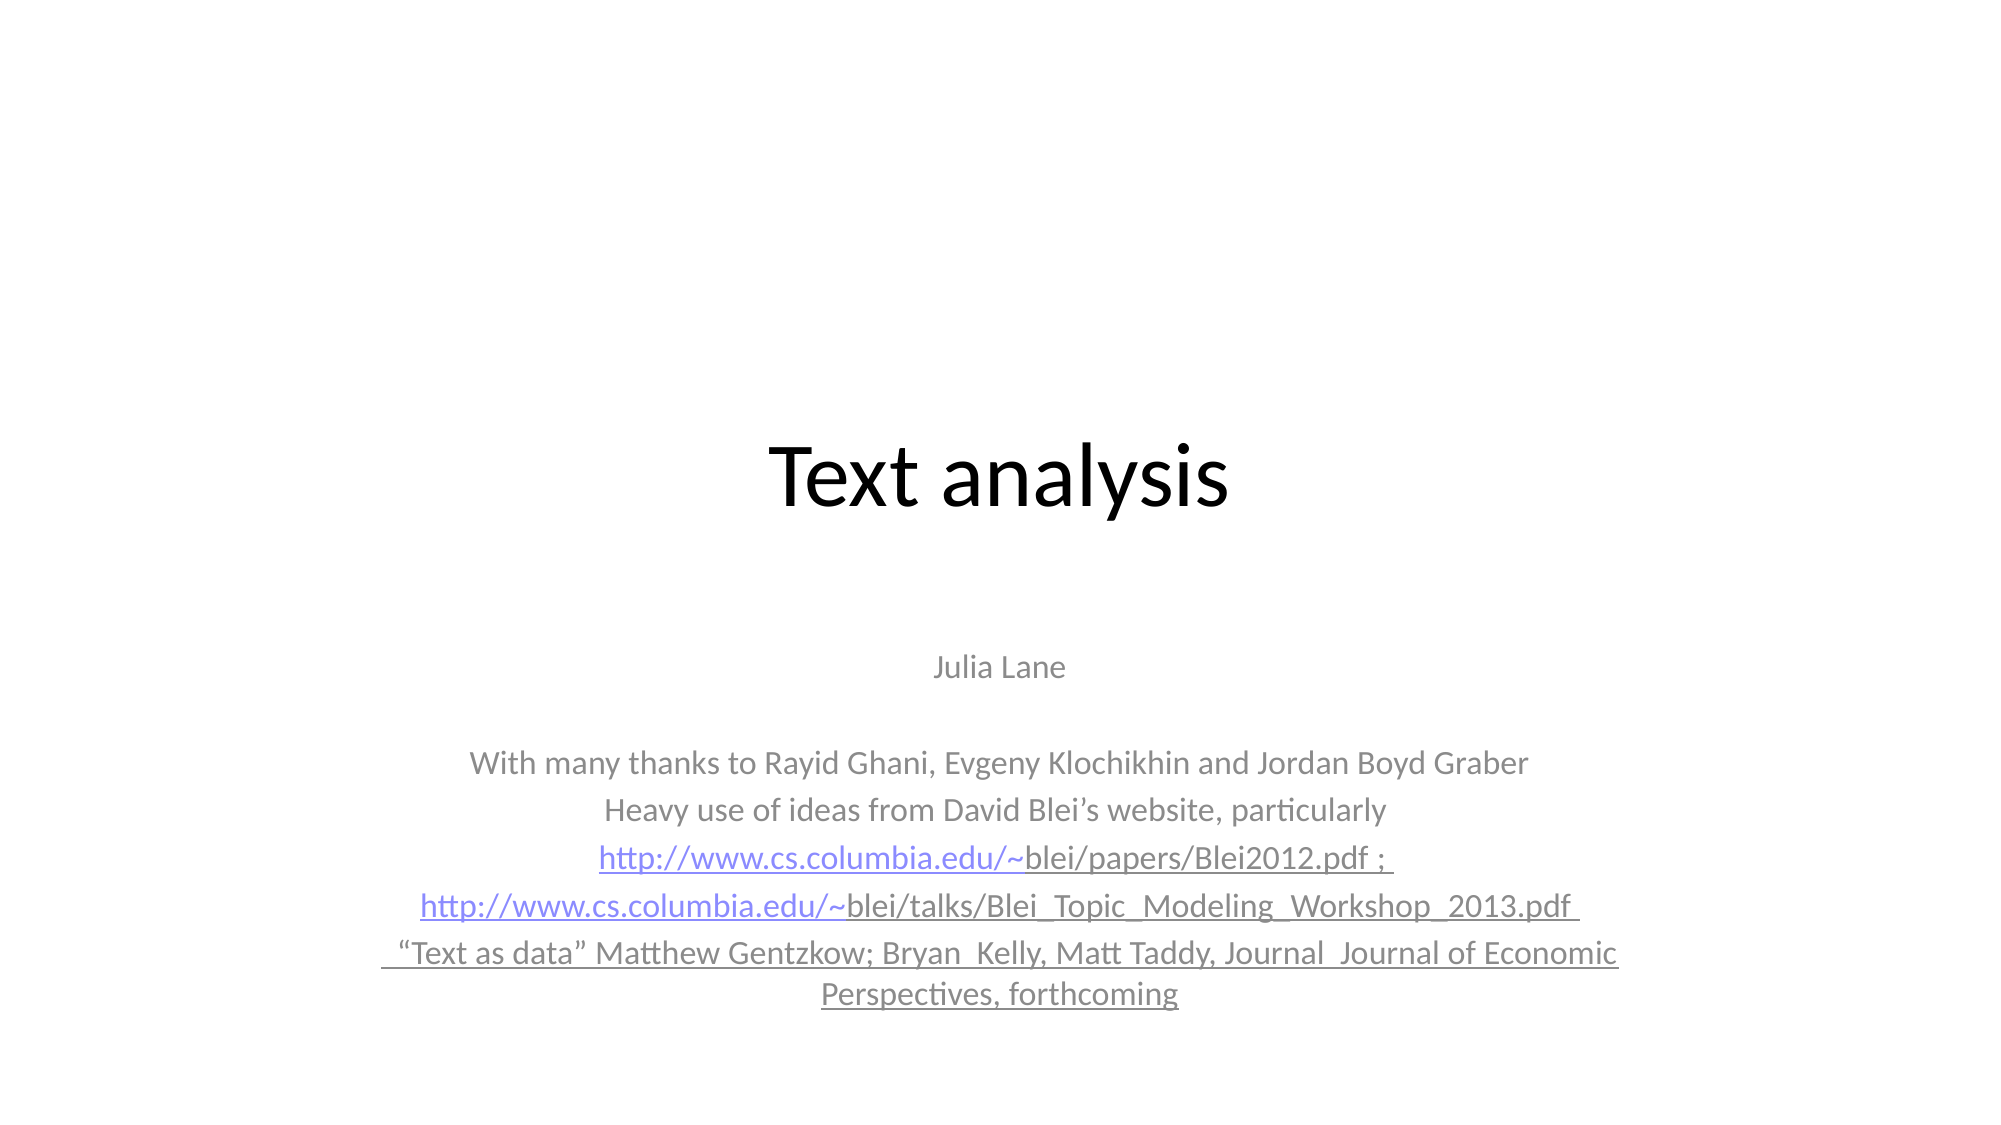

# Text analysis
Julia Lane

With many thanks to Rayid Ghani, Evgeny Klochikhin and Jordan Boyd Graber
Heavy use of ideas from David Blei’s website, particularly
http://www.cs.columbia.edu/~blei/papers/Blei2012.pdf ;
http://www.cs.columbia.edu/~blei/talks/Blei_Topic_Modeling_Workshop_2013.pdf
  “Text as data” Matthew Gentzkow; Bryan  Kelly, Matt Taddy, Journal  Journal of Economic Perspectives, forthcoming